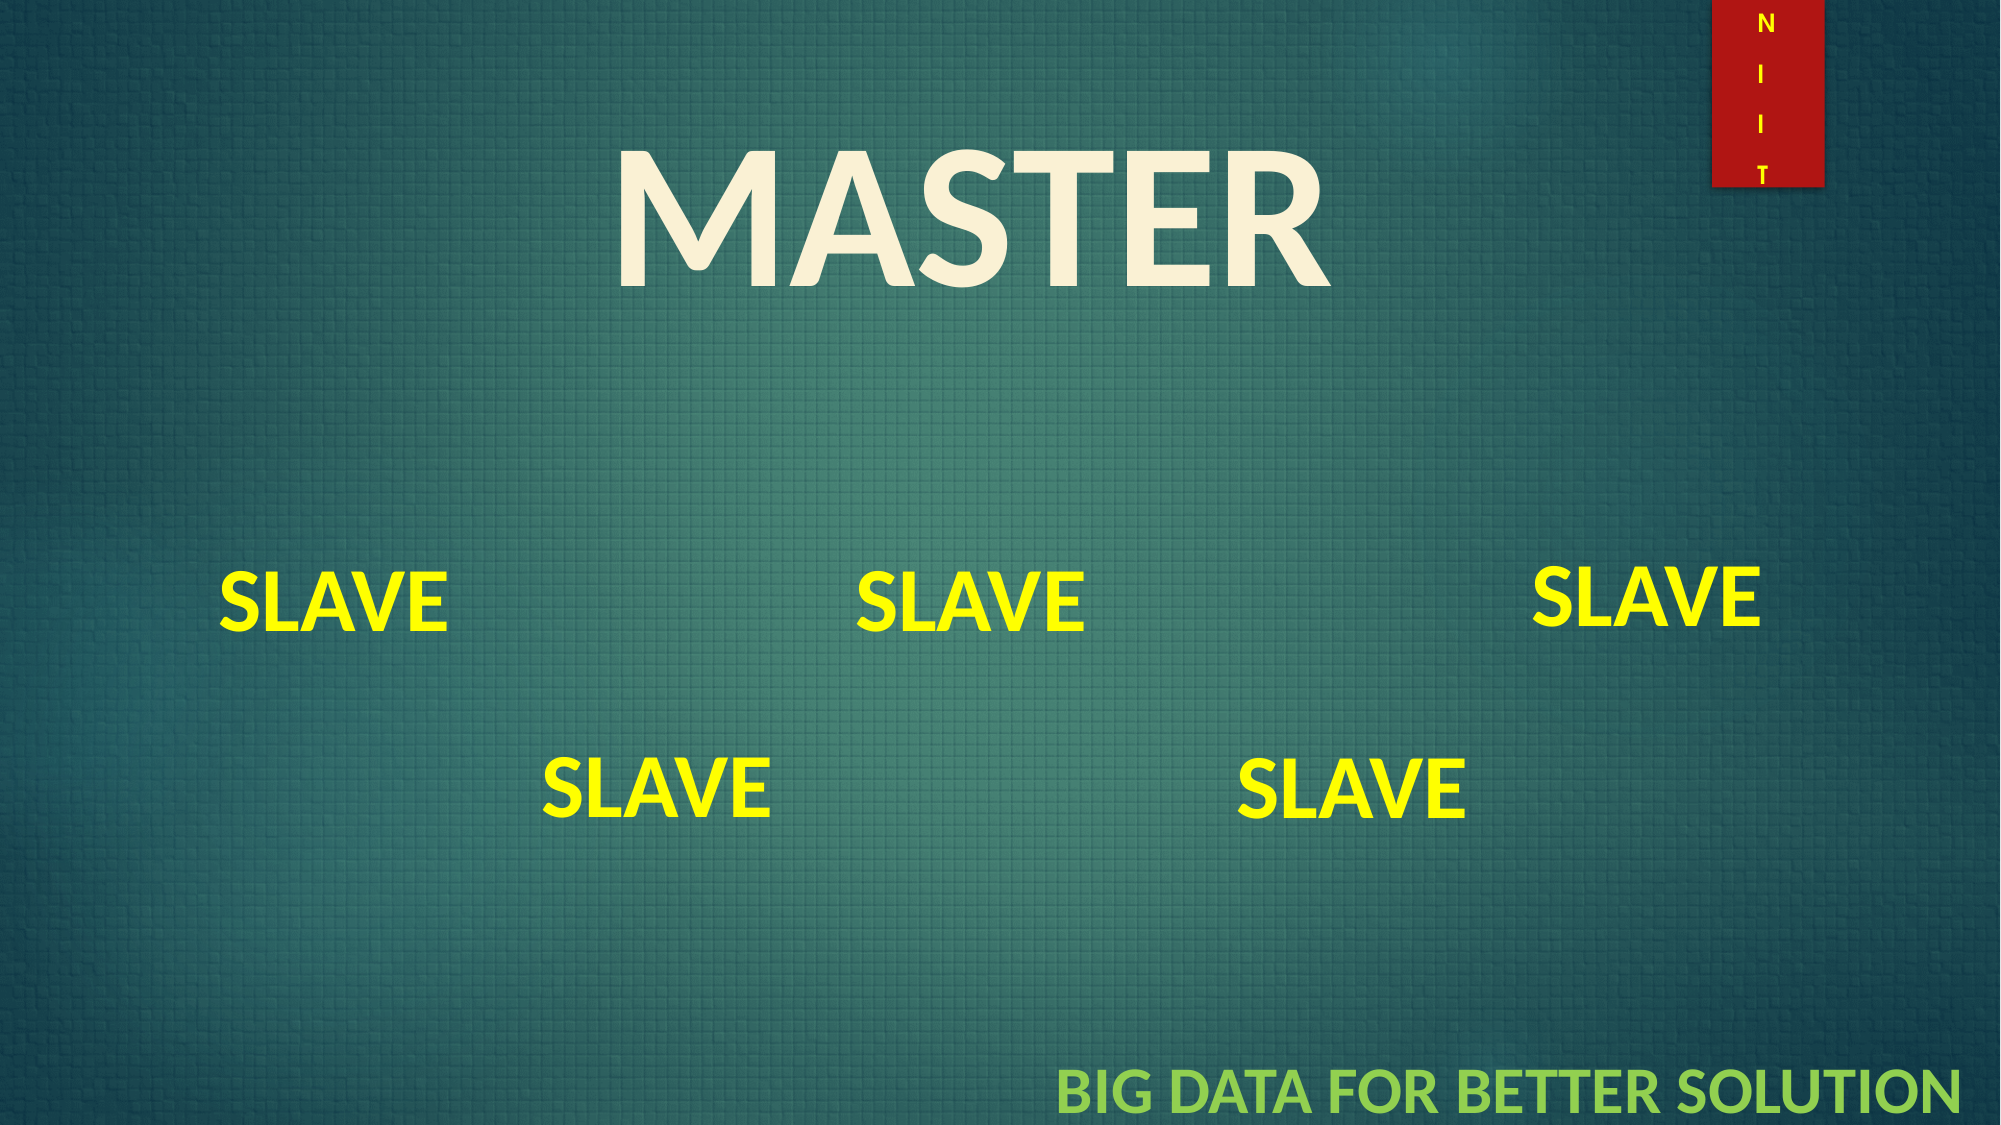

N
I
I
T
MASTER
SLAVE
SLAVE
SLAVE
SLAVE
SLAVE
BIG DATA FOR BETTER SOLUTION